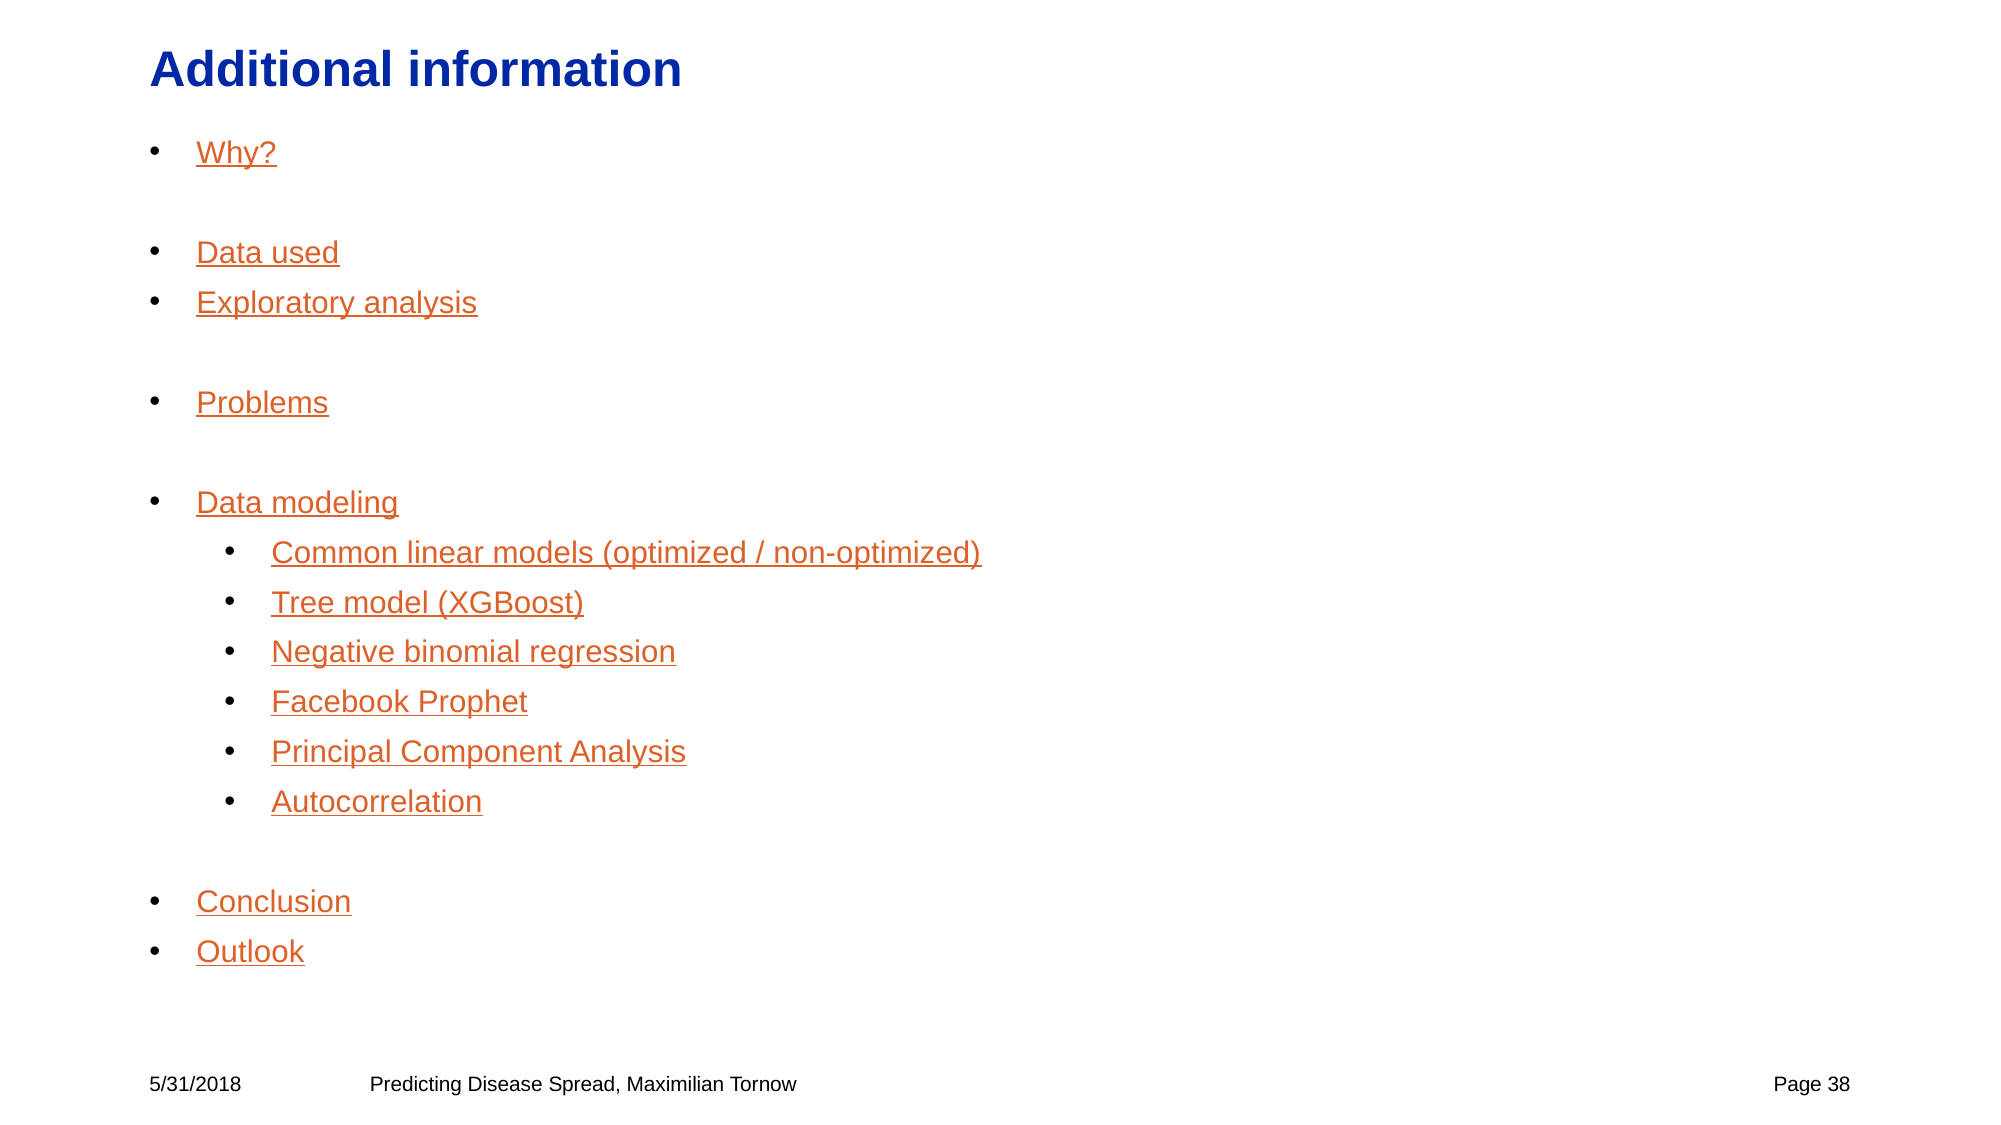

# Additional information
Why?

Data used
Exploratory analysis

Problems

Data modeling
Common linear models (optimized / non-optimized)
Tree model (XGBoost)
Negative binomial regression
Facebook Prophet
Principal Component Analysis
Autocorrelation

Conclusion
Outlook
5/31/2018
Predicting Disease Spread, Maximilian Tornow
Page 38